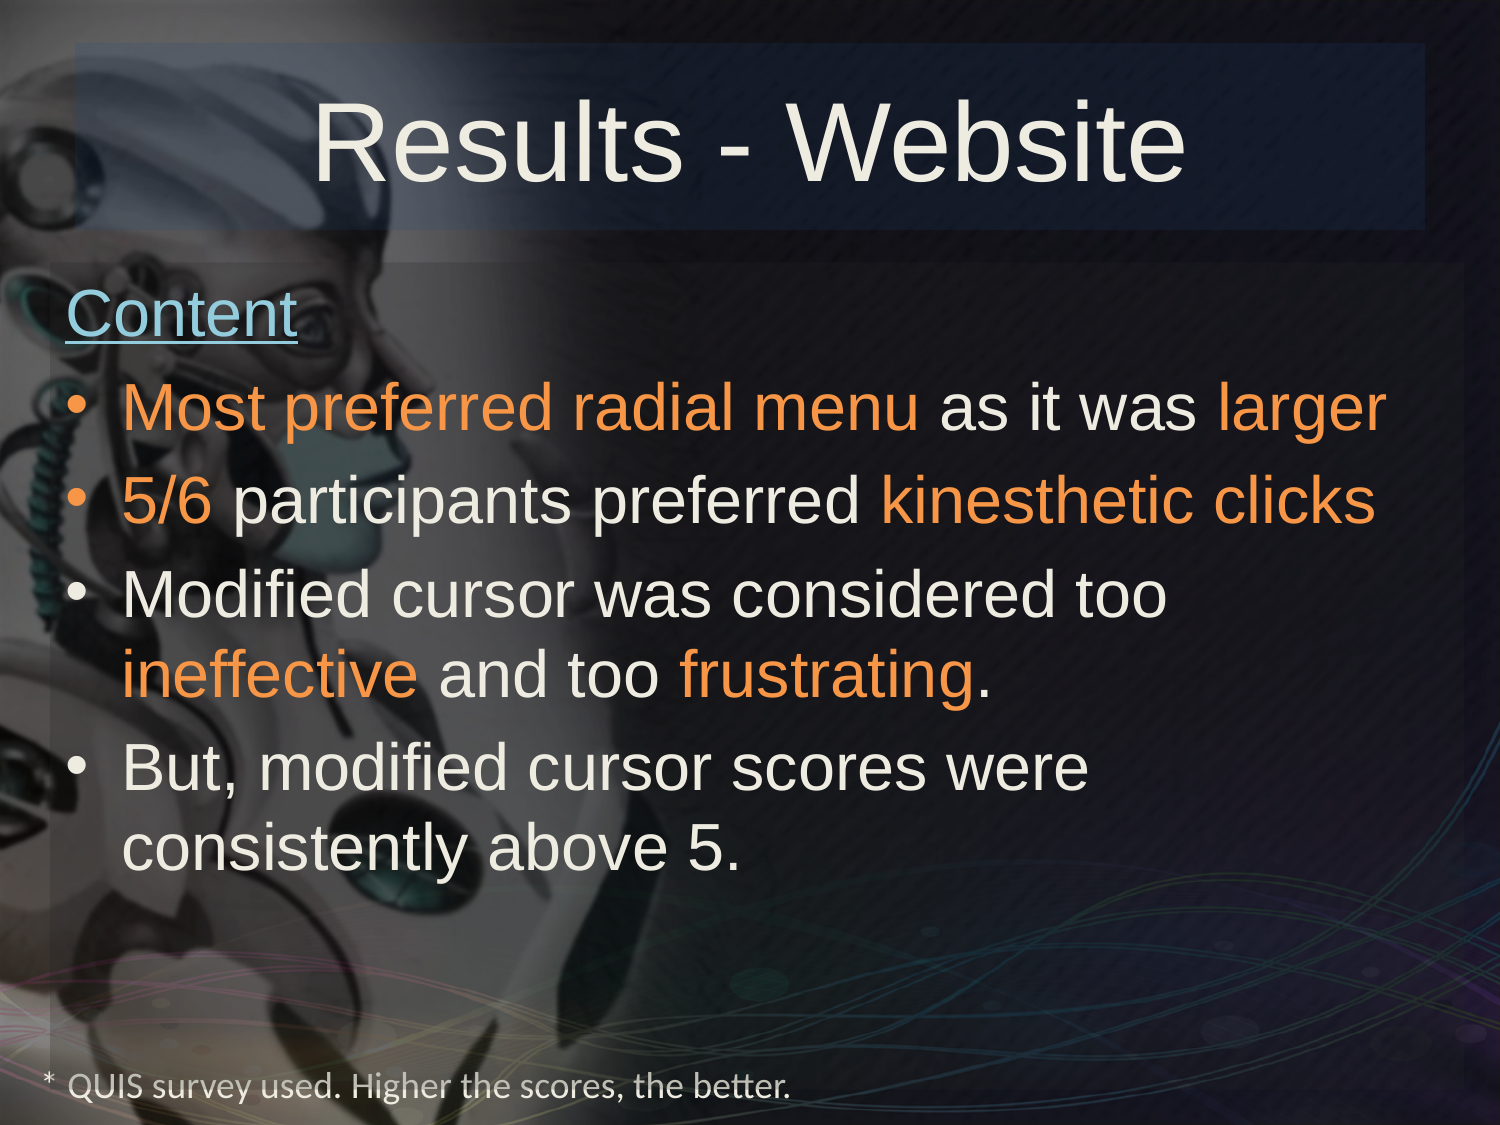

# Results - Website
Content
Most preferred radial menu as it was larger
5/6 participants preferred kinesthetic clicks
Modified cursor was considered too ineffective and too frustrating.
But, modified cursor scores were consistently above 5.
* QUIS survey used. Higher the scores, the better.